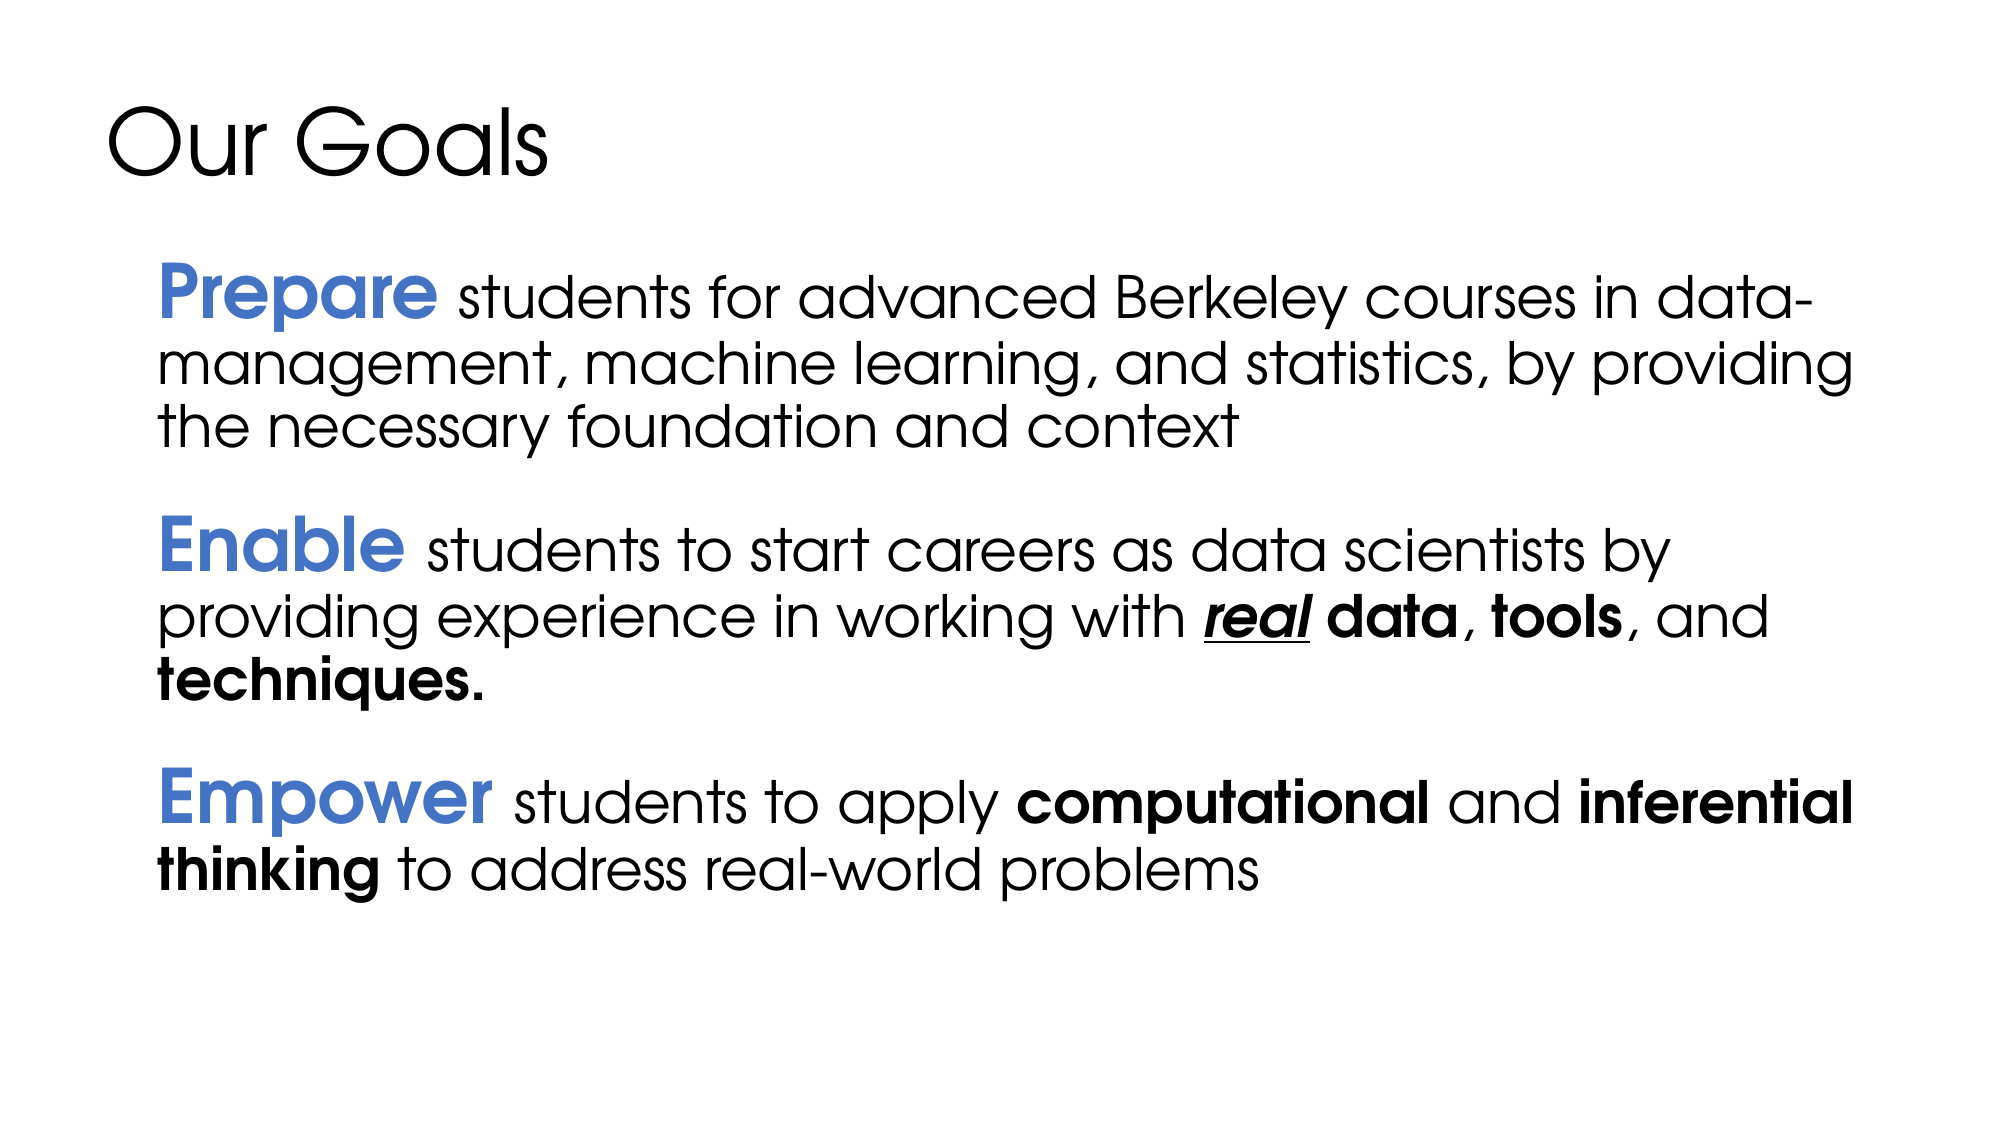

# Our Goals
Prepare students for advanced Berkeley courses in data-management, machine learning, and statistics, by providing the necessary foundation and context
Enable students to start careers as data scientists by providing experience in working with real data, tools, and techniques.
Empower students to apply computational and inferential thinking to address real-world problems